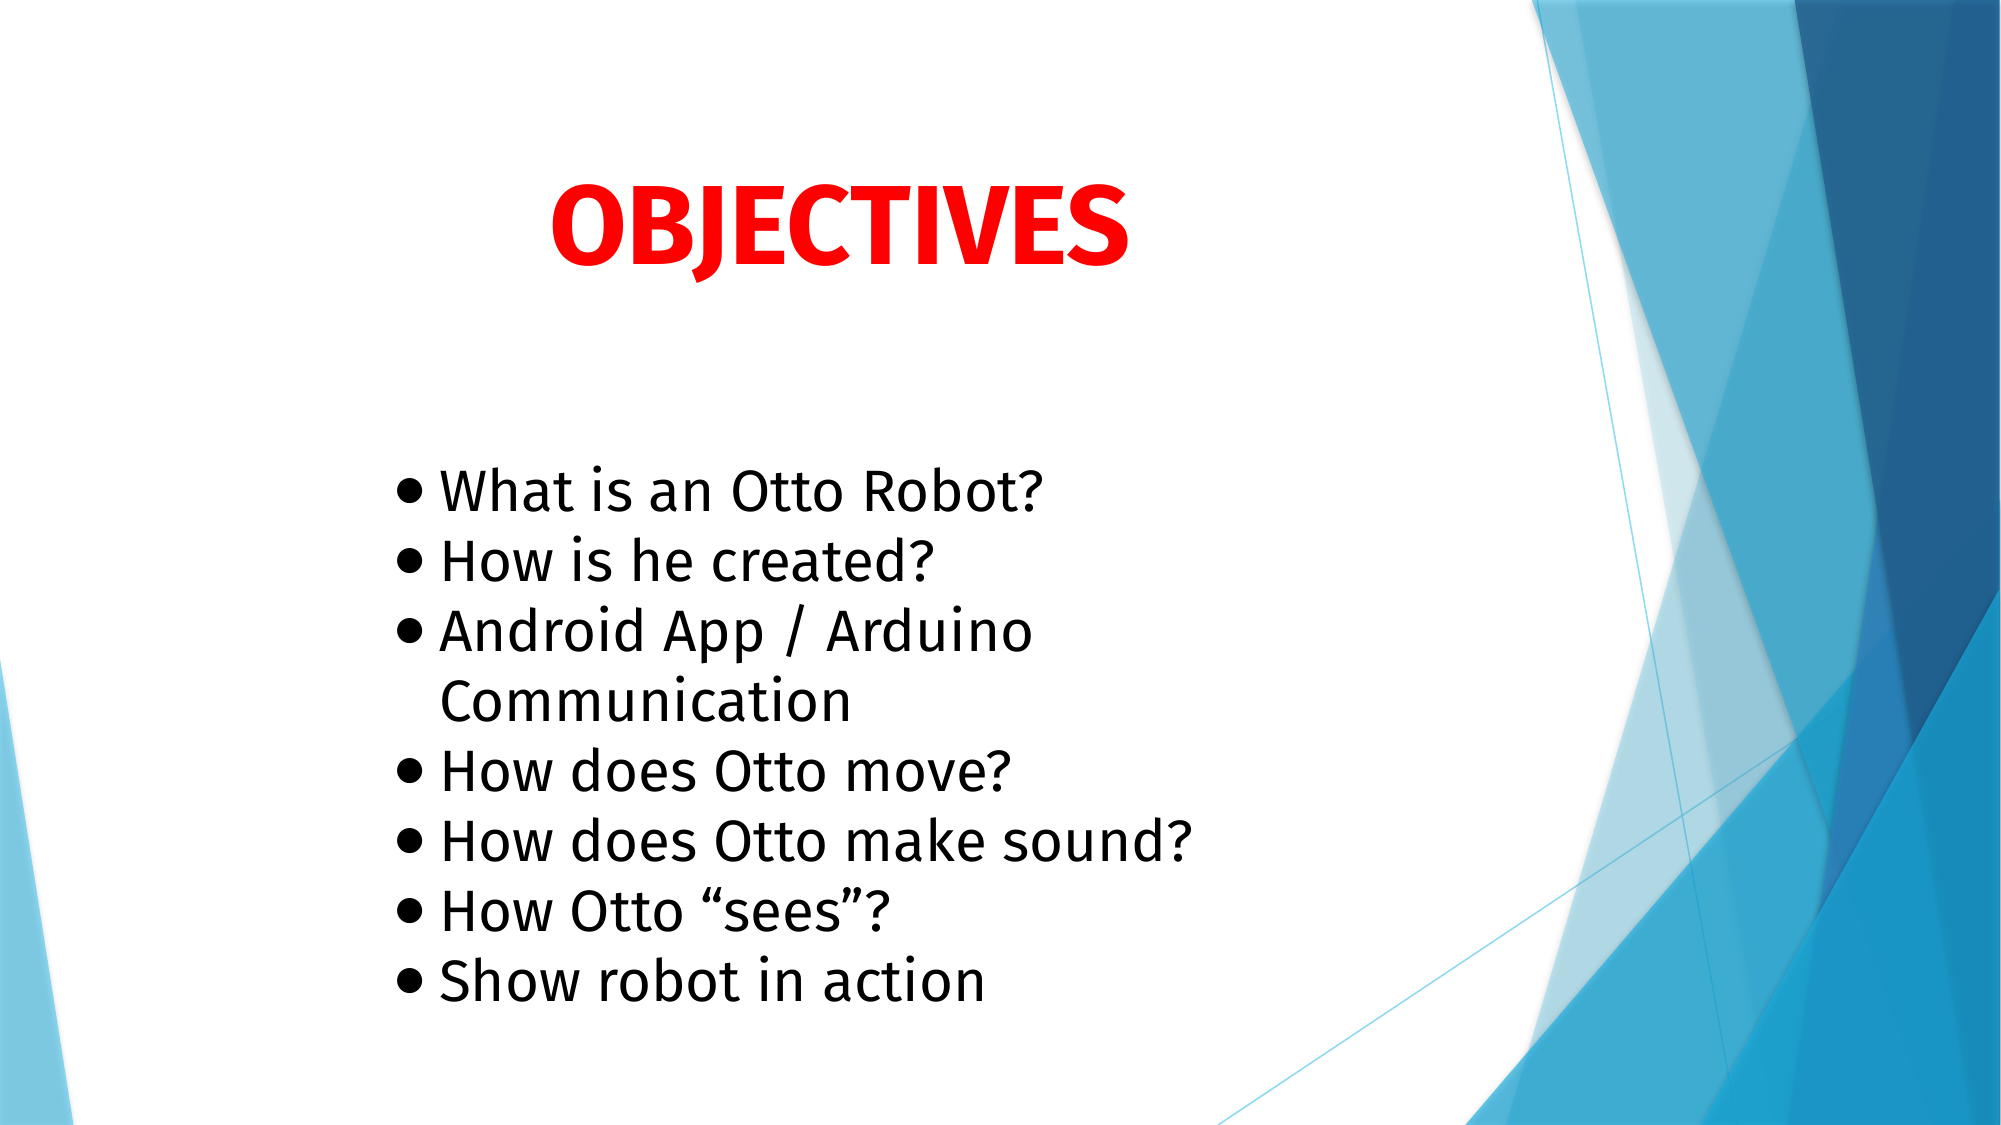

OBJECTIVES
What is an Otto Robot?
How is he created?
Android App / Arduino Communication
How does Otto move?
How does Otto make sound?
How Otto “sees”?
Show robot in action